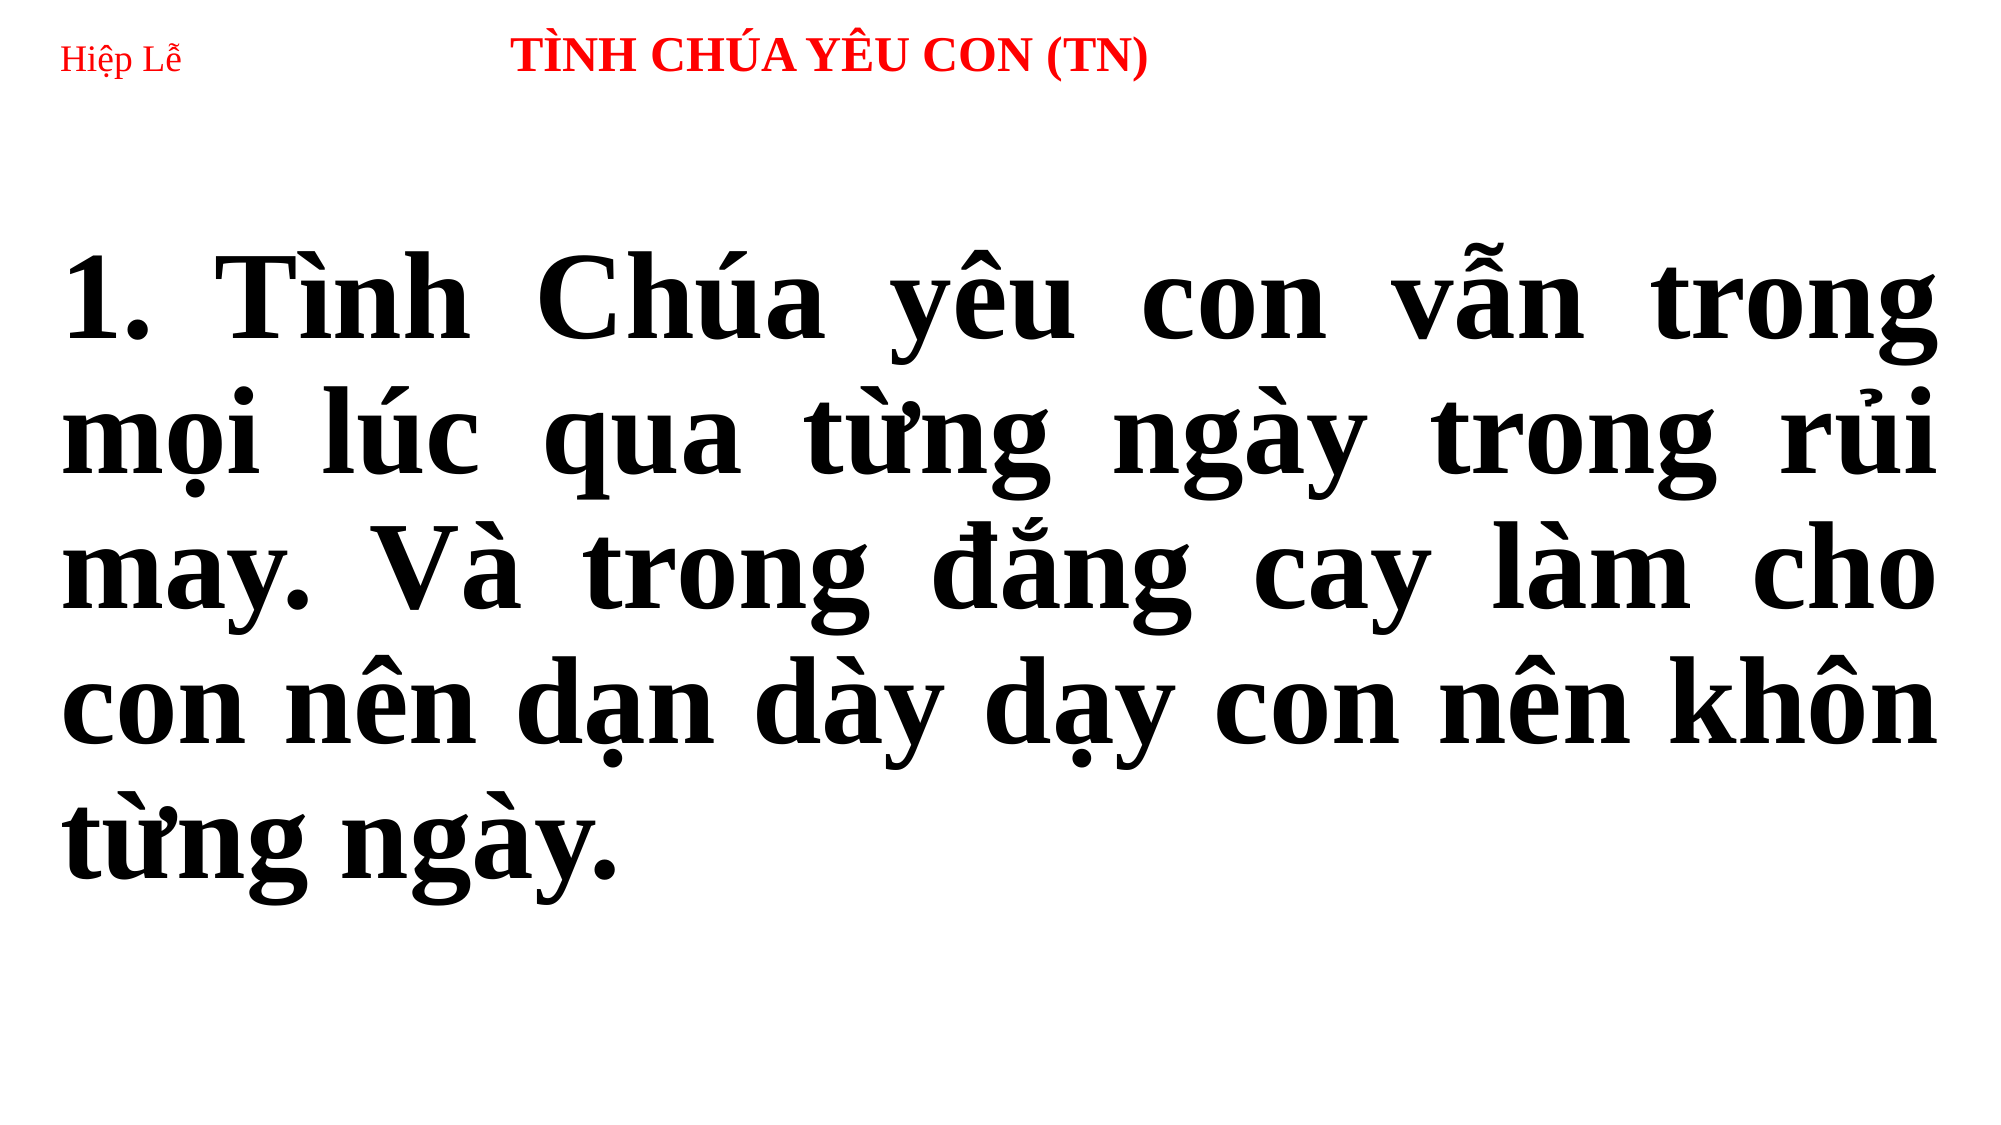

# Hiệp Lễ                    	TÌNH CHÚA YÊU CON (TN)
1. Tình Chúa yêu con vẫn trong mọi lúc qua từng ngày trong rủi may. Và trong đắng cay làm cho con nên dạn dày dạy con nên khôn từng ngày.